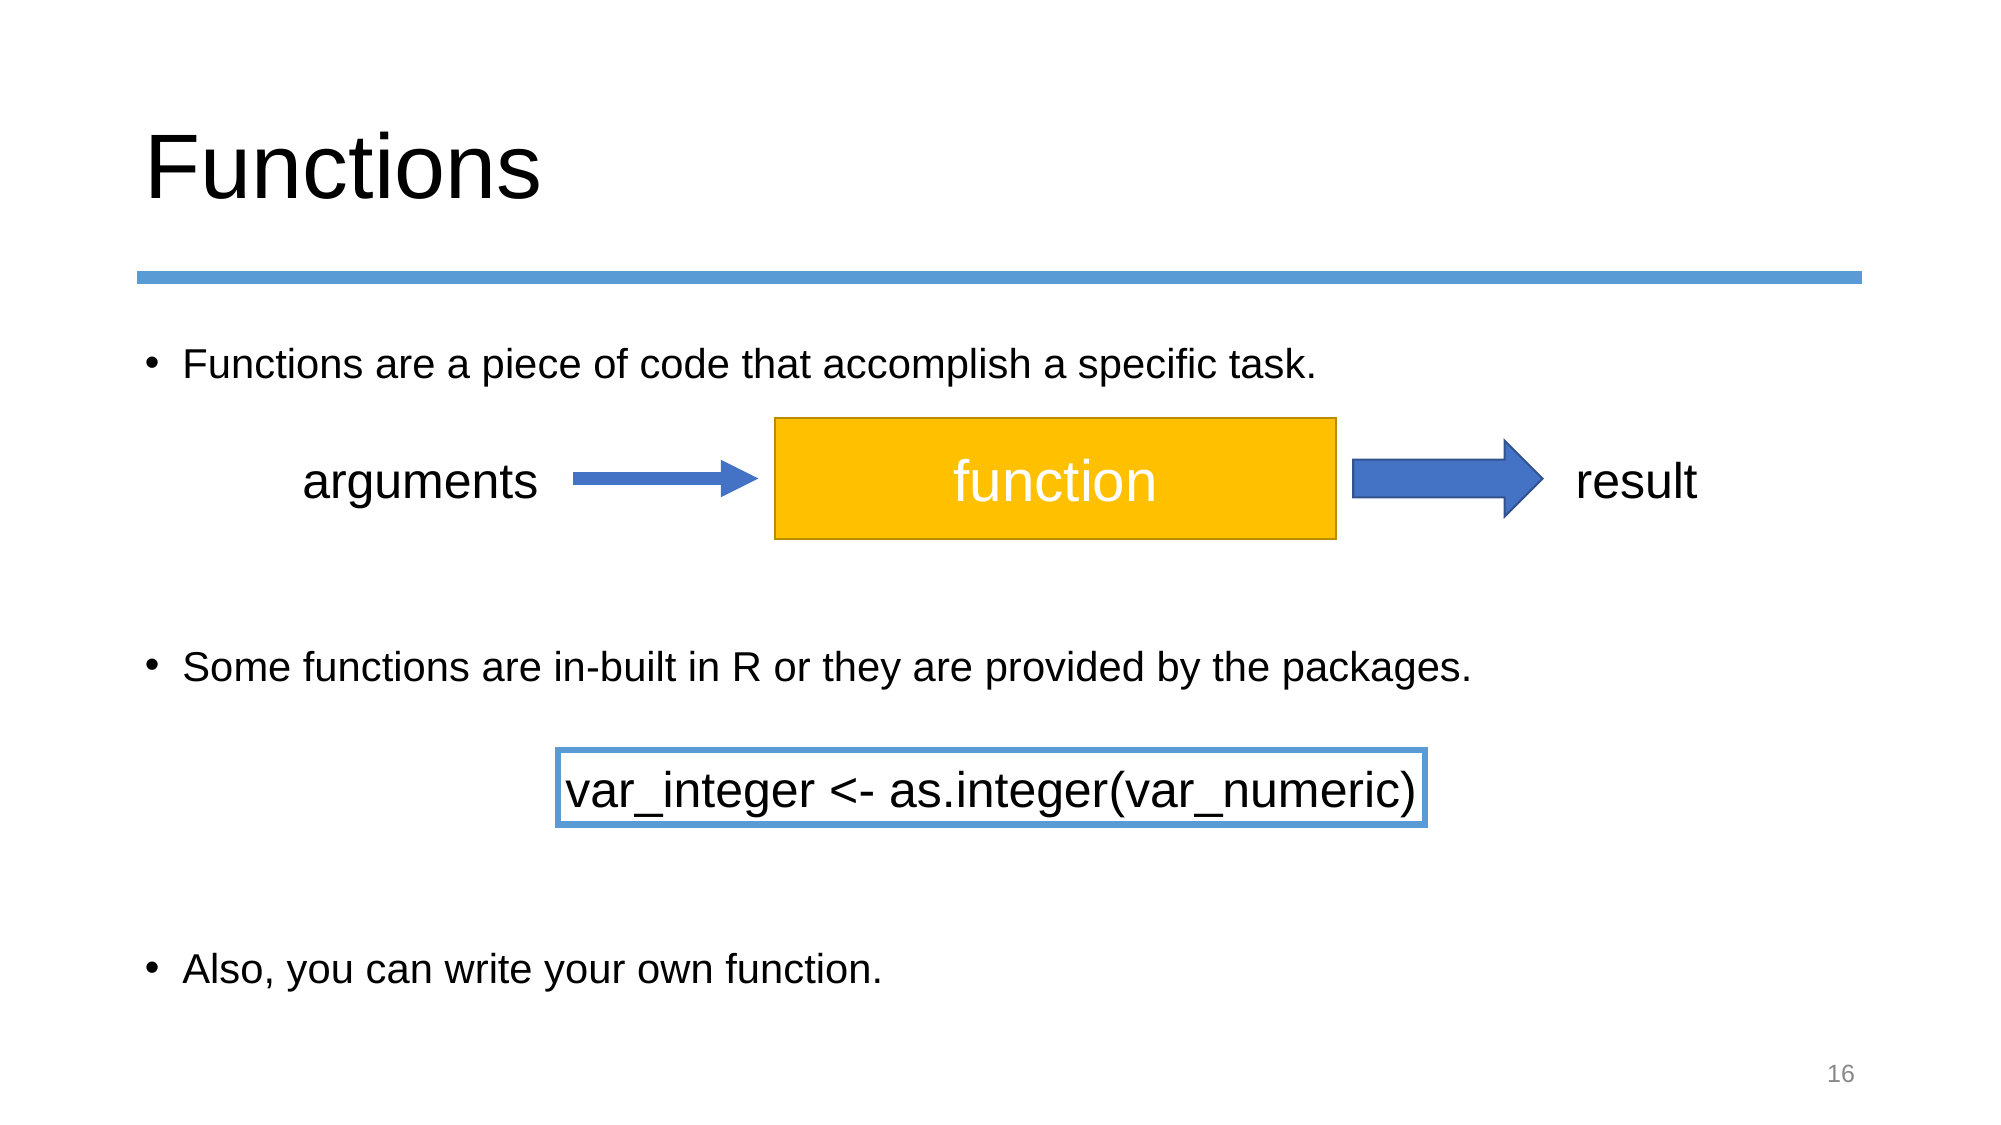

# Functions

Functions are a piece of code that accomplish a specific task.

Some functions are in-built in R or they are provided by the packages.

Also, you can write your own function.

function

arguments
result

var_integer <- as.integer(var_numeric)
16